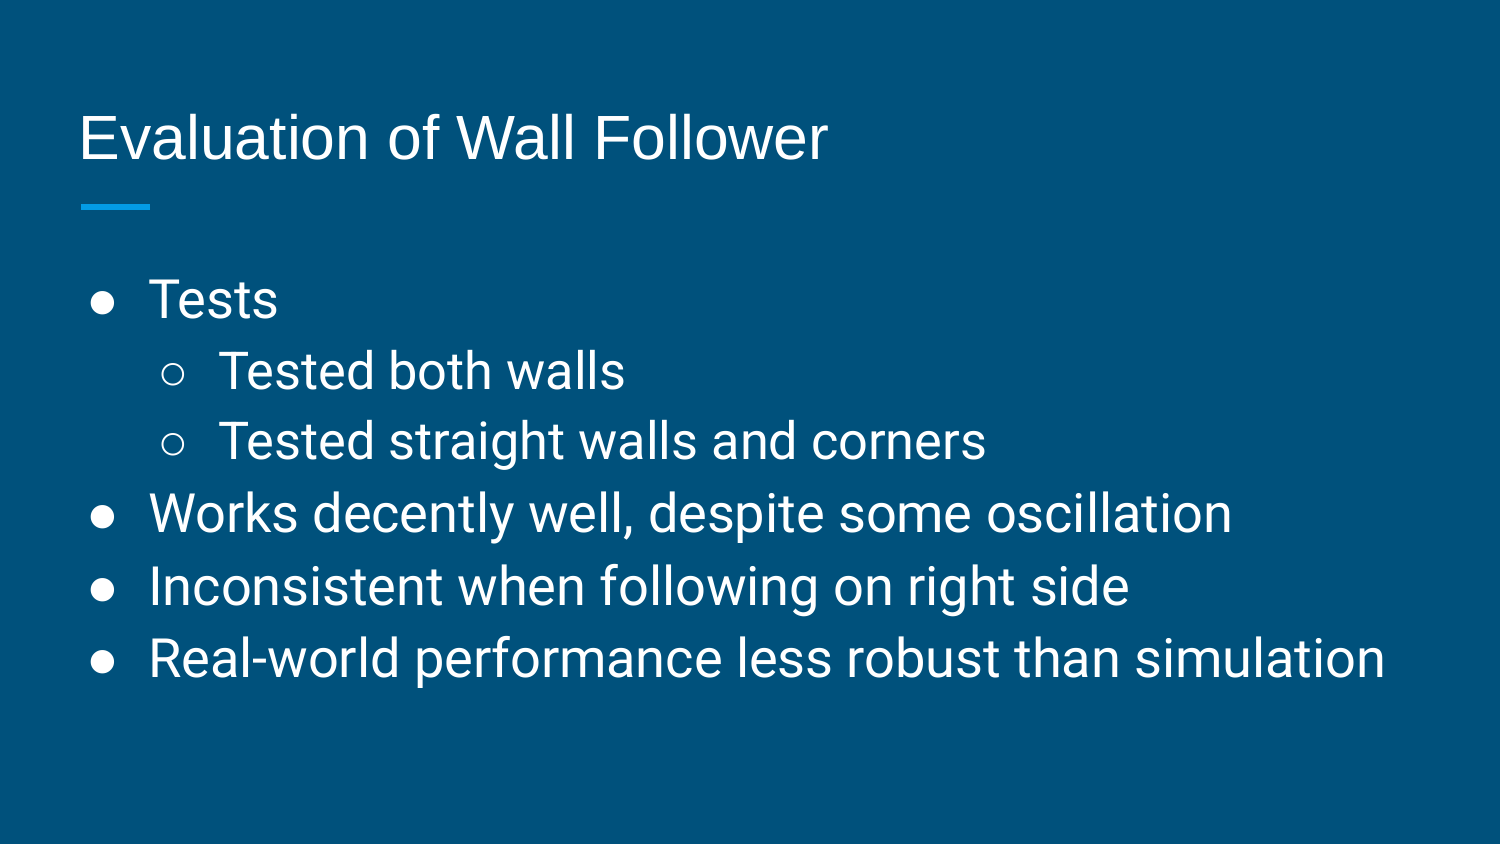

# Evaluation of Wall Follower
Tests
Tested both walls
Tested straight walls and corners
Works decently well, despite some oscillation
Inconsistent when following on right side
Real-world performance less robust than simulation